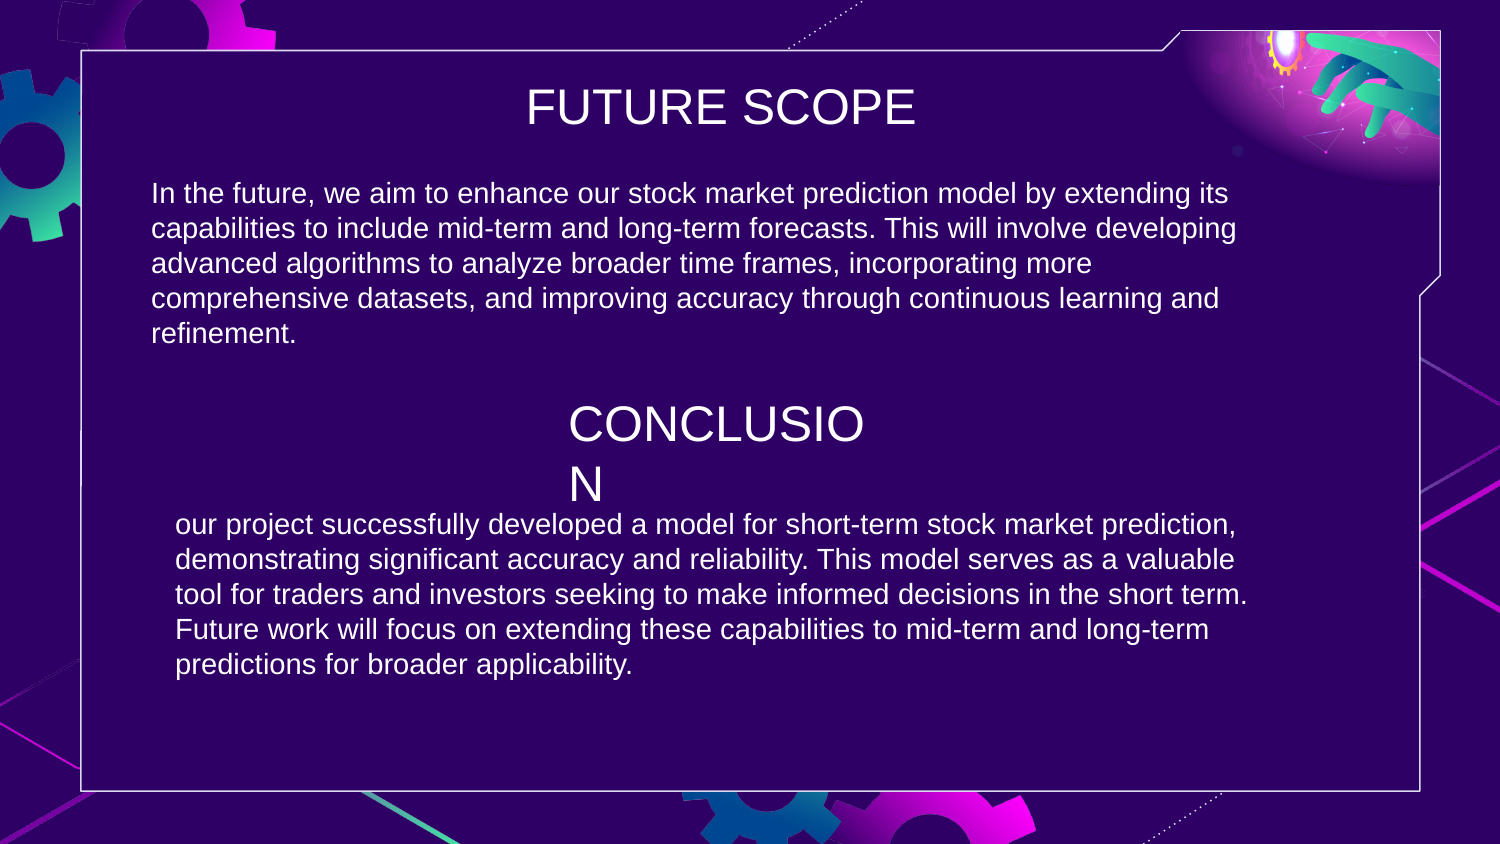

# FUTURE SCOPE
In the future, we aim to enhance our stock market prediction model by extending its capabilities to include mid-term and long-term forecasts. This will involve developing advanced algorithms to analyze broader time frames, incorporating more comprehensive datasets, and improving accuracy through continuous learning and refinement.
CONCLUSION
our project successfully developed a model for short-term stock market prediction, demonstrating significant accuracy and reliability. This model serves as a valuable tool for traders and investors seeking to make informed decisions in the short term. Future work will focus on extending these capabilities to mid-term and long-term predictions for broader applicability.